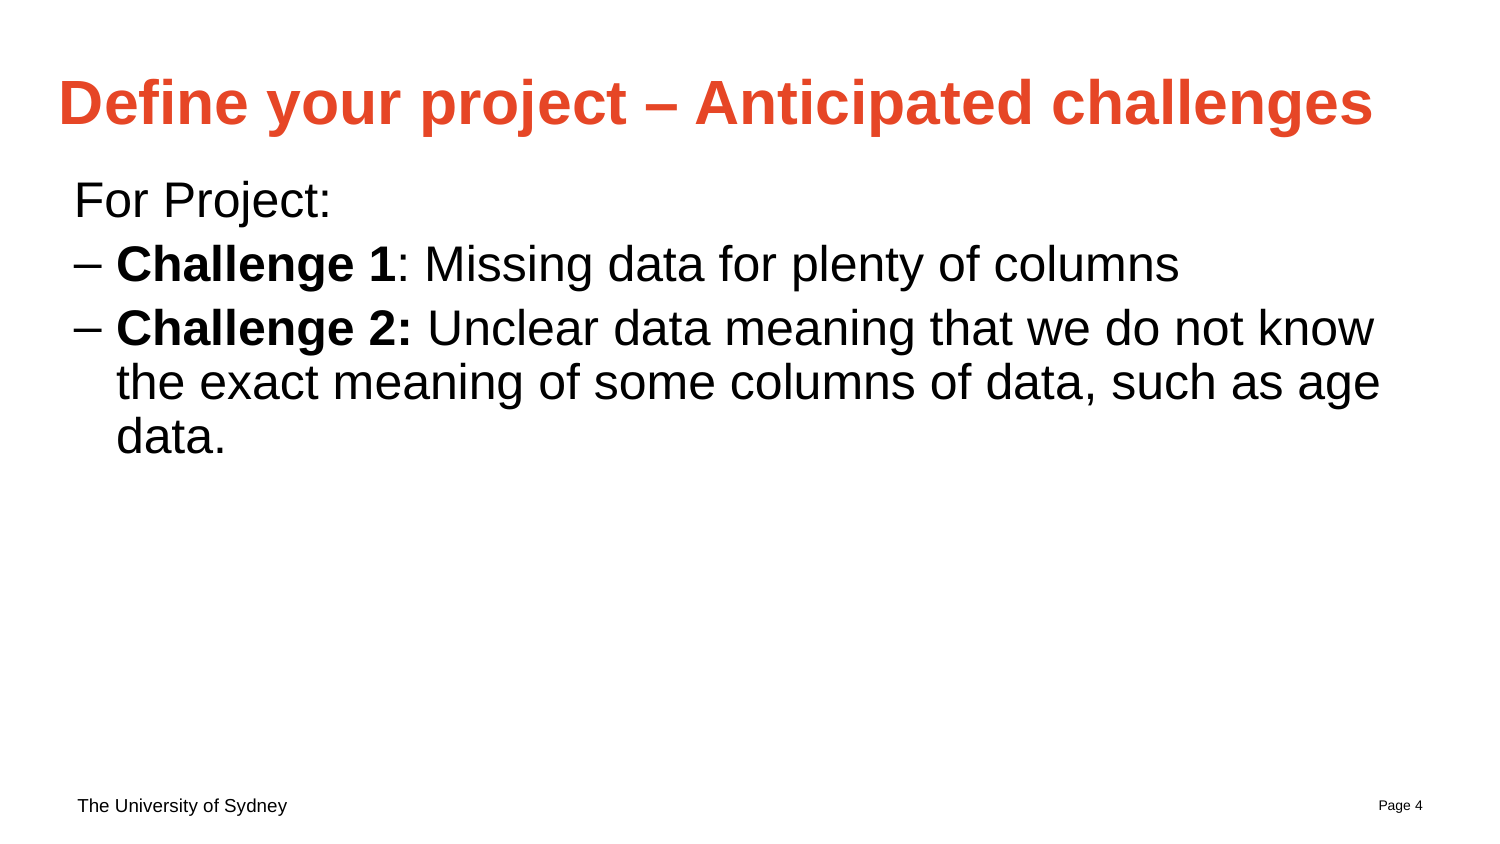

# Define your project – Anticipated challenges
For Project:
Challenge 1: Missing data for plenty of columns
Challenge 2: Unclear data meaning that we do not know the exact meaning of some columns of data, such as age data.